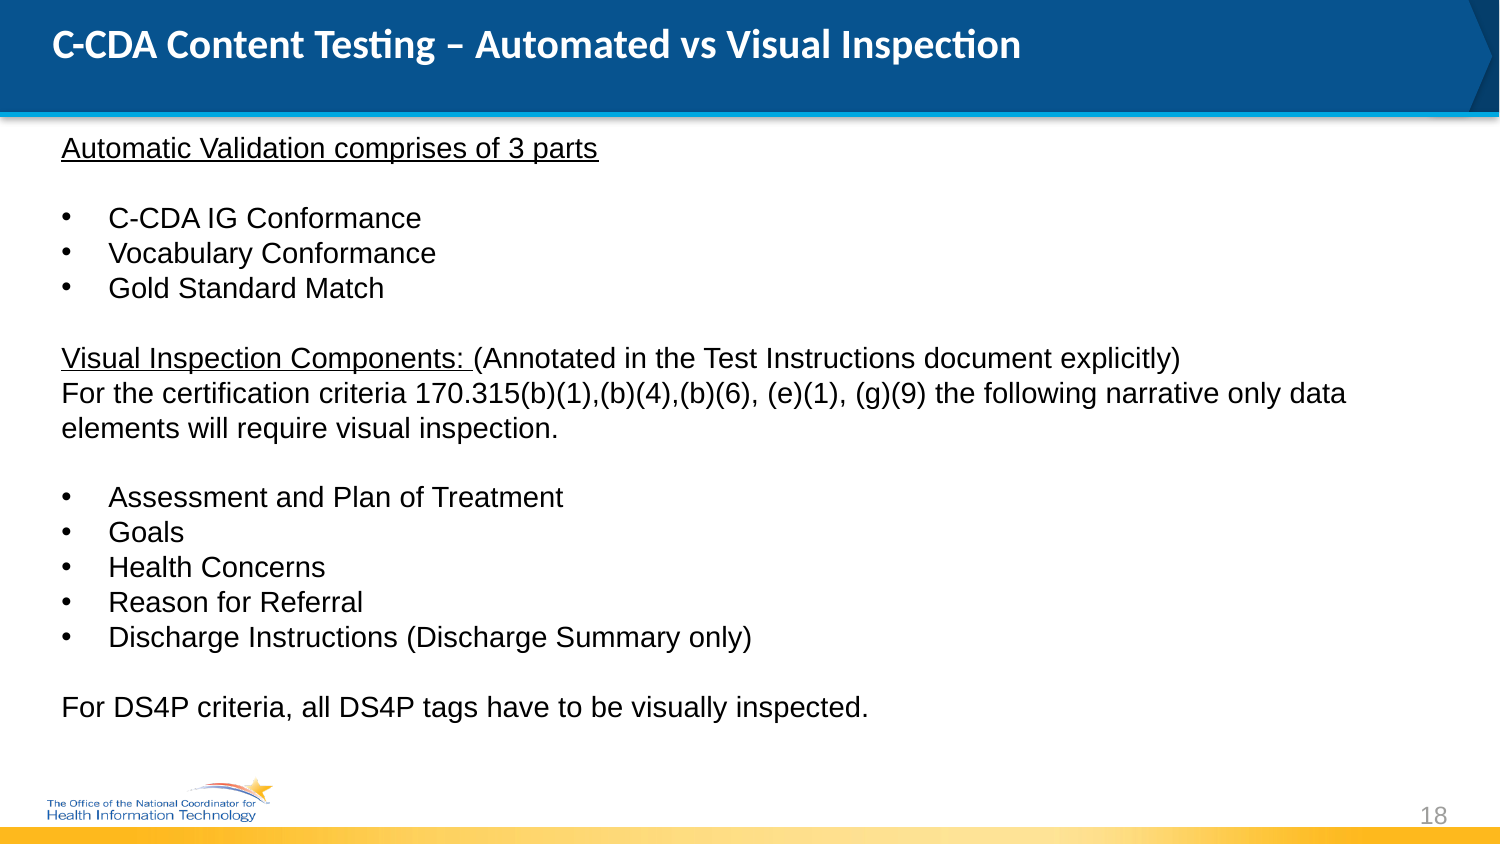

# C-CDA Content Testing – Automated vs Visual Inspection
Automatic Validation comprises of 3 parts

C-CDA IG Conformance
Vocabulary Conformance
Gold Standard Match

Visual Inspection Components: (Annotated in the Test Instructions document explicitly)
For the certification criteria 170.315(b)(1),(b)(4),(b)(6), (e)(1), (g)(9) the following narrative only data elements will require visual inspection.

Assessment and Plan of Treatment
Goals
Health Concerns
Reason for Referral
Discharge Instructions (Discharge Summary only)

For DS4P criteria, all DS4P tags have to be visually inspected.
18